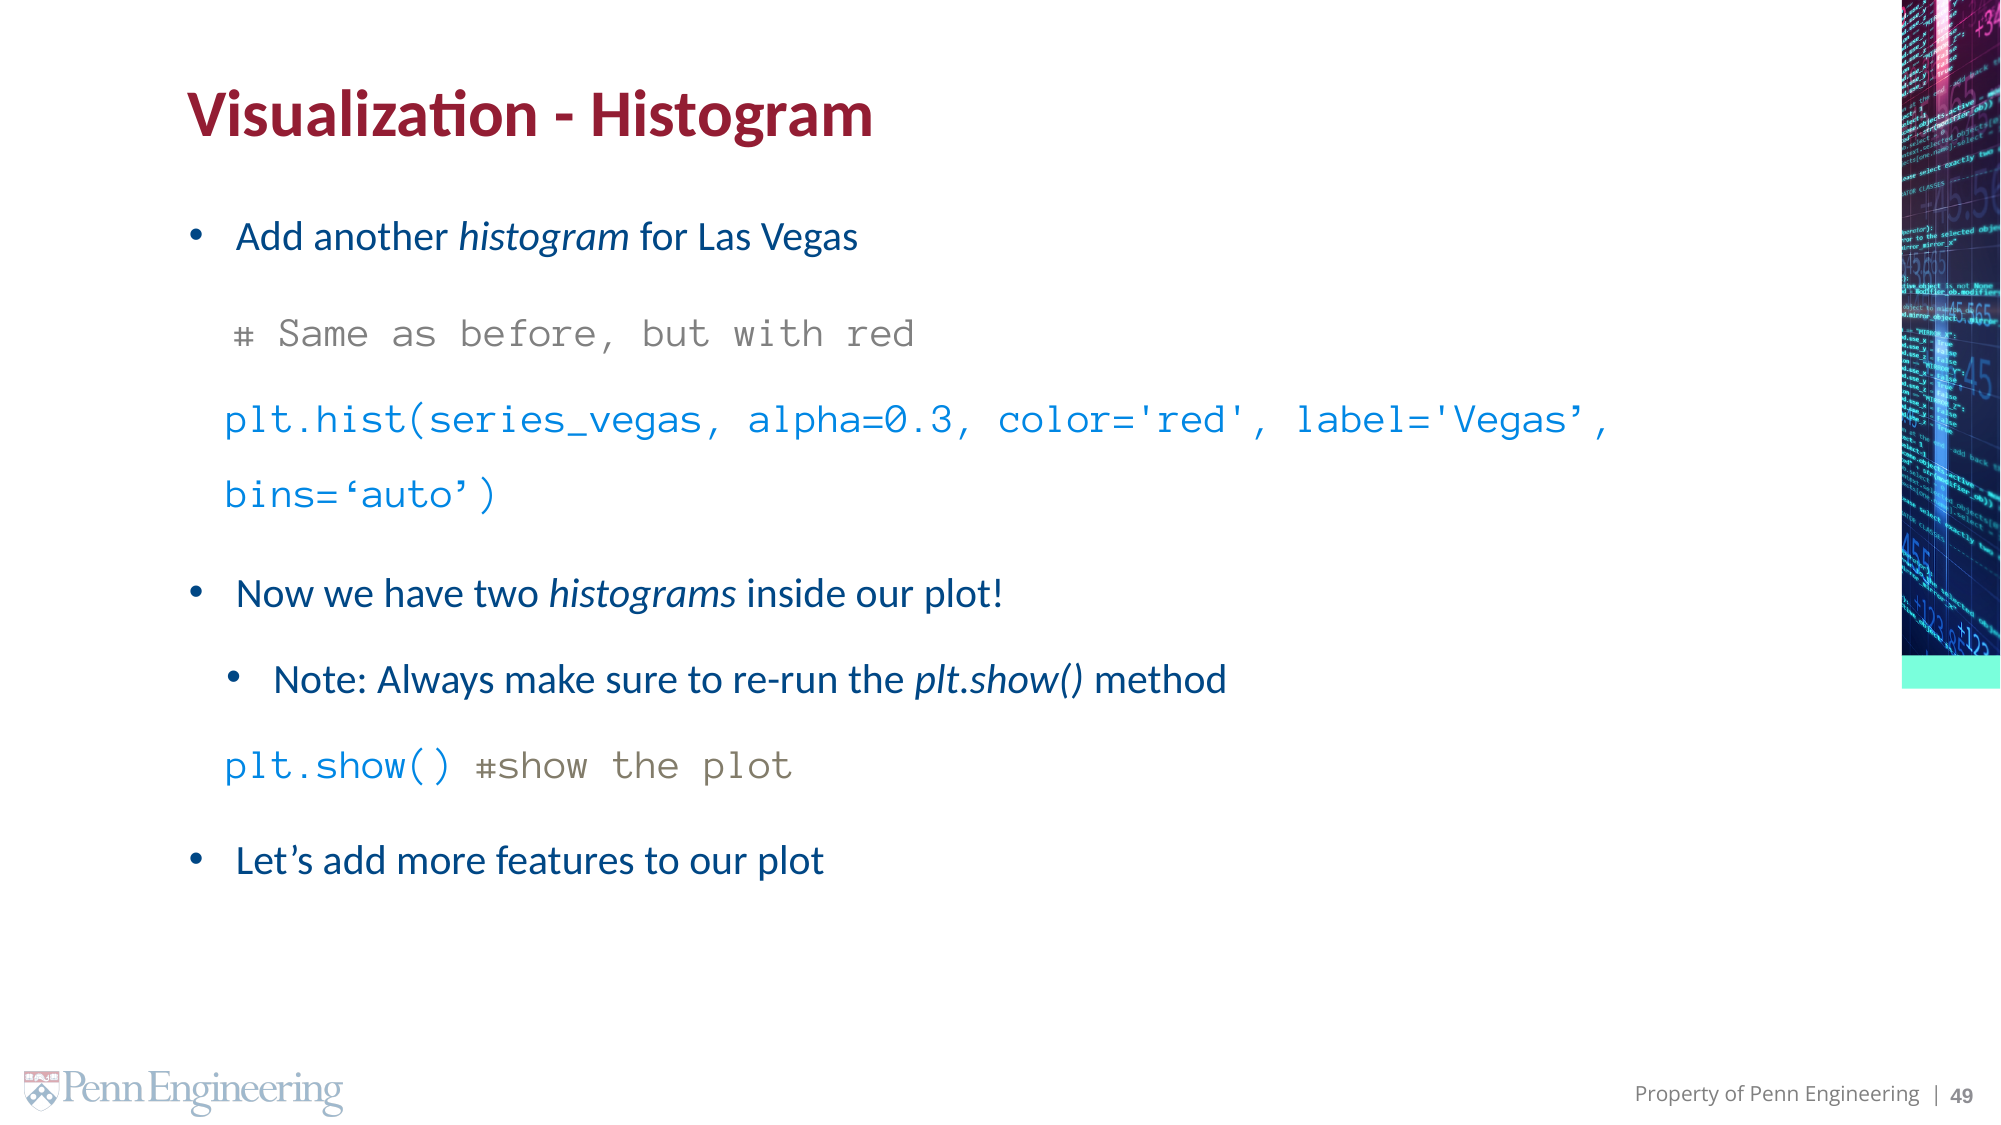

# Visualization - Histogram
Add another histogram for Las Vegas
  # Same as before, but with red
plt.hist(series_vegas, alpha=0.3, color='red', label='Vegas’, bins=‘auto’)
Now we have two histograms inside our plot!
Note: Always make sure to re-run the plt.show() method
plt.show() #show the plot
Let’s add more features to our plot
49